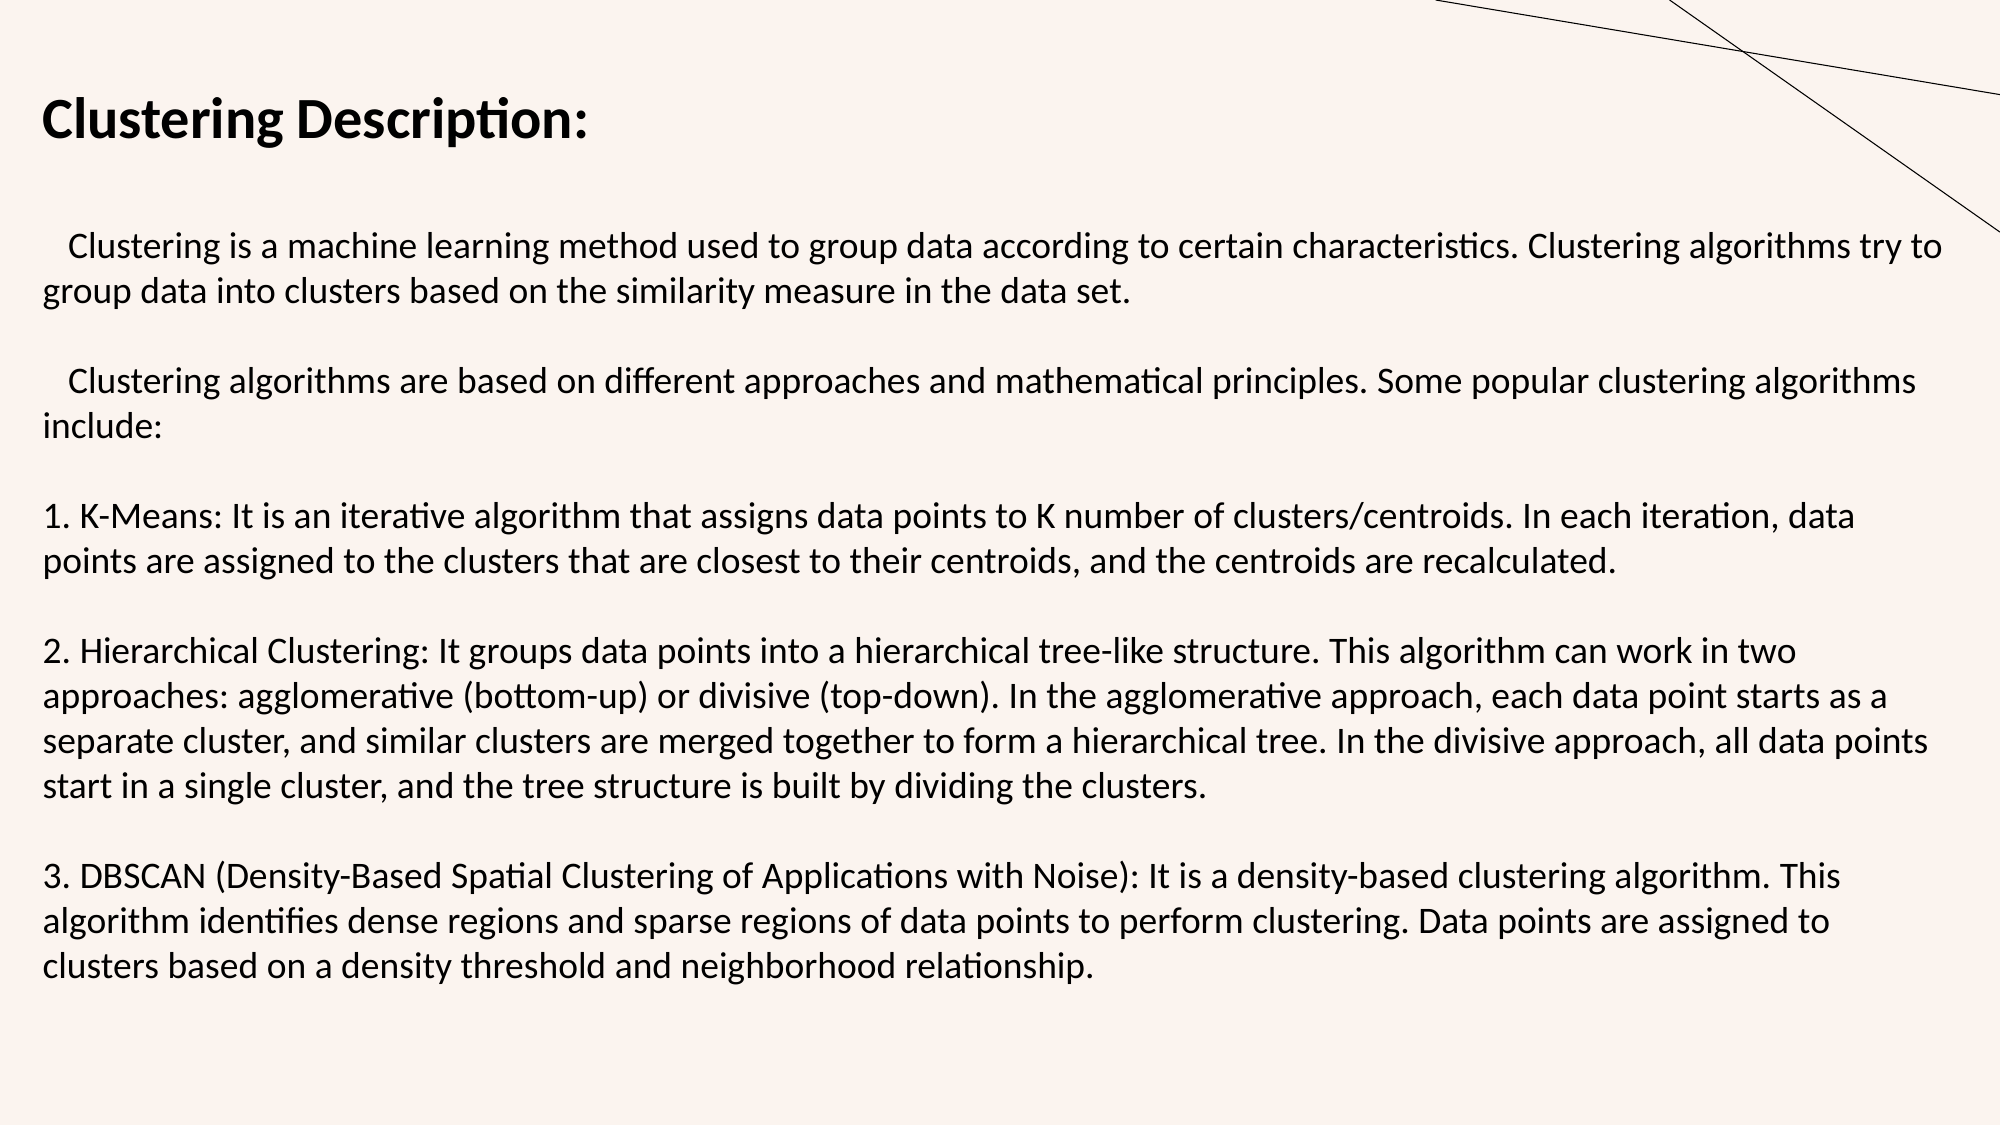

Clustering Description:
   Clustering is a machine learning method used to group data according to certain characteristics. Clustering algorithms try to group data into clusters based on the similarity measure in the data set.

   Clustering algorithms are based on different approaches and mathematical principles. Some popular clustering algorithms include:

1. K-Means: It is an iterative algorithm that assigns data points to K number of clusters/centroids. In each iteration, data points are assigned to the clusters that are closest to their centroids, and the centroids are recalculated.

2. Hierarchical Clustering: It groups data points into a hierarchical tree-like structure. This algorithm can work in two approaches: agglomerative (bottom-up) or divisive (top-down). In the agglomerative approach, each data point starts as a separate cluster, and similar clusters are merged together to form a hierarchical tree. In the divisive approach, all data points start in a single cluster, and the tree structure is built by dividing the clusters.

3. DBSCAN (Density-Based Spatial Clustering of Applications with Noise): It is a density-based clustering algorithm. This algorithm identifies dense regions and sparse regions of data points to perform clustering. Data points are assigned to clusters based on a density threshold and neighborhood relationship.